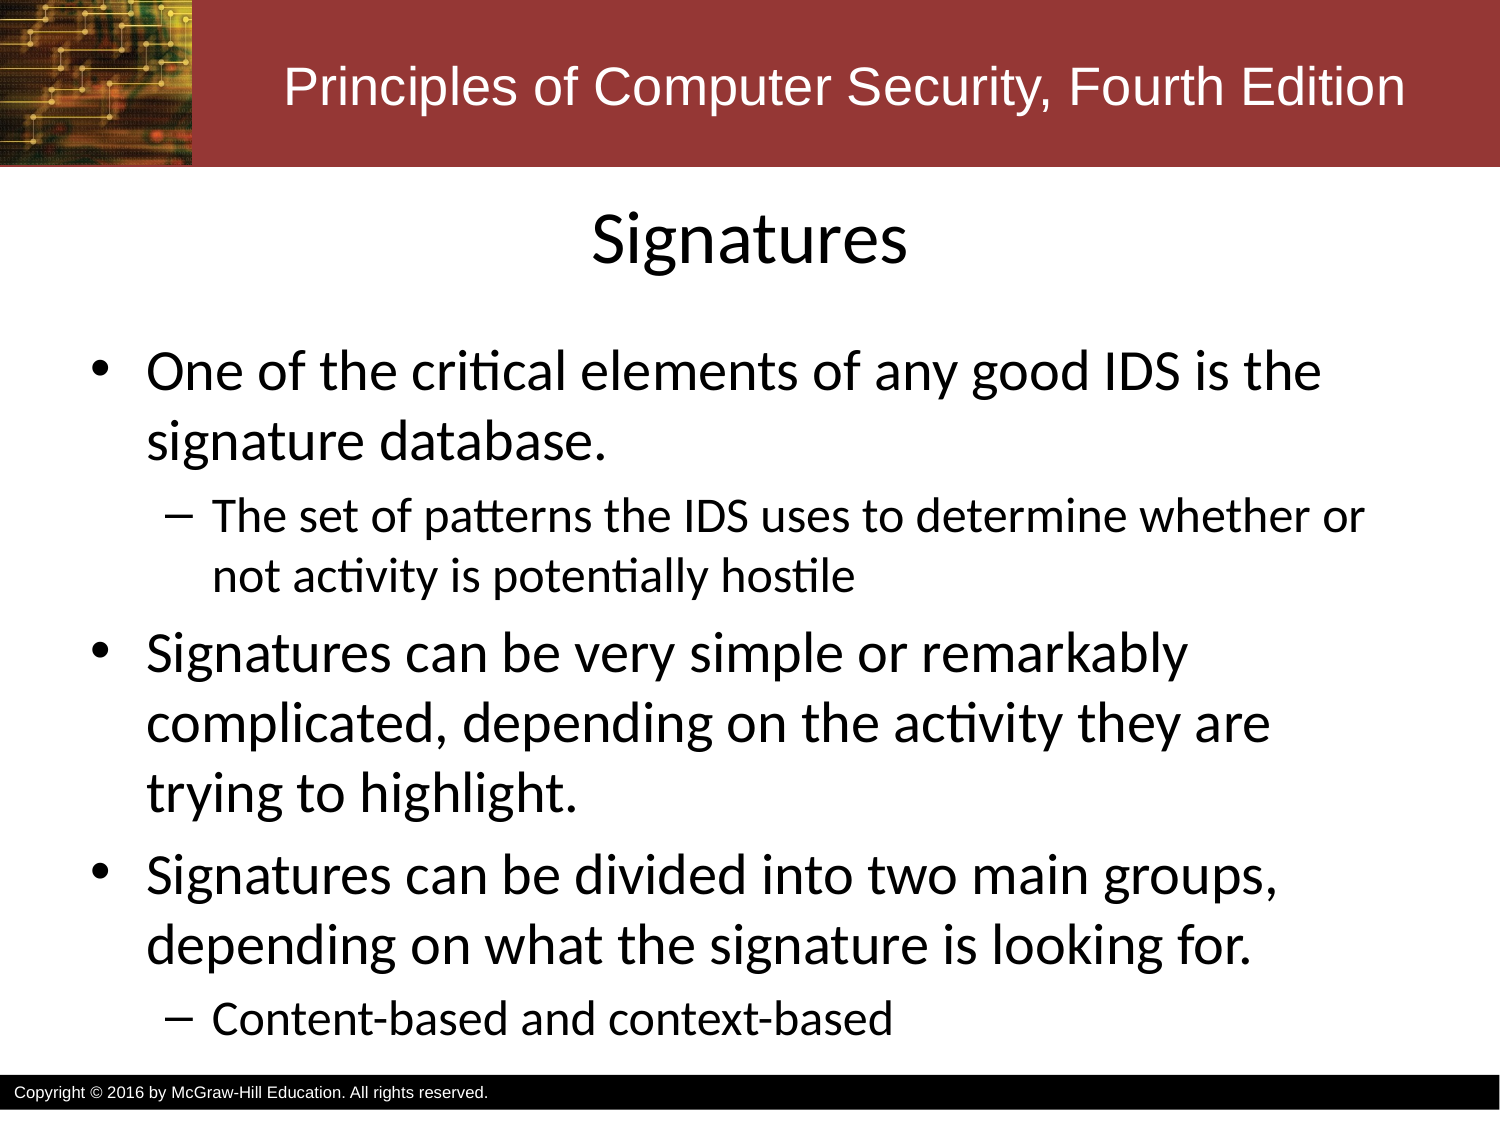

# Signatures
One of the critical elements of any good IDS is the signature database.
The set of patterns the IDS uses to determine whether or not activity is potentially hostile
Signatures can be very simple or remarkably complicated, depending on the activity they are trying to highlight.
Signatures can be divided into two main groups, depending on what the signature is looking for.
Content-based and context-based